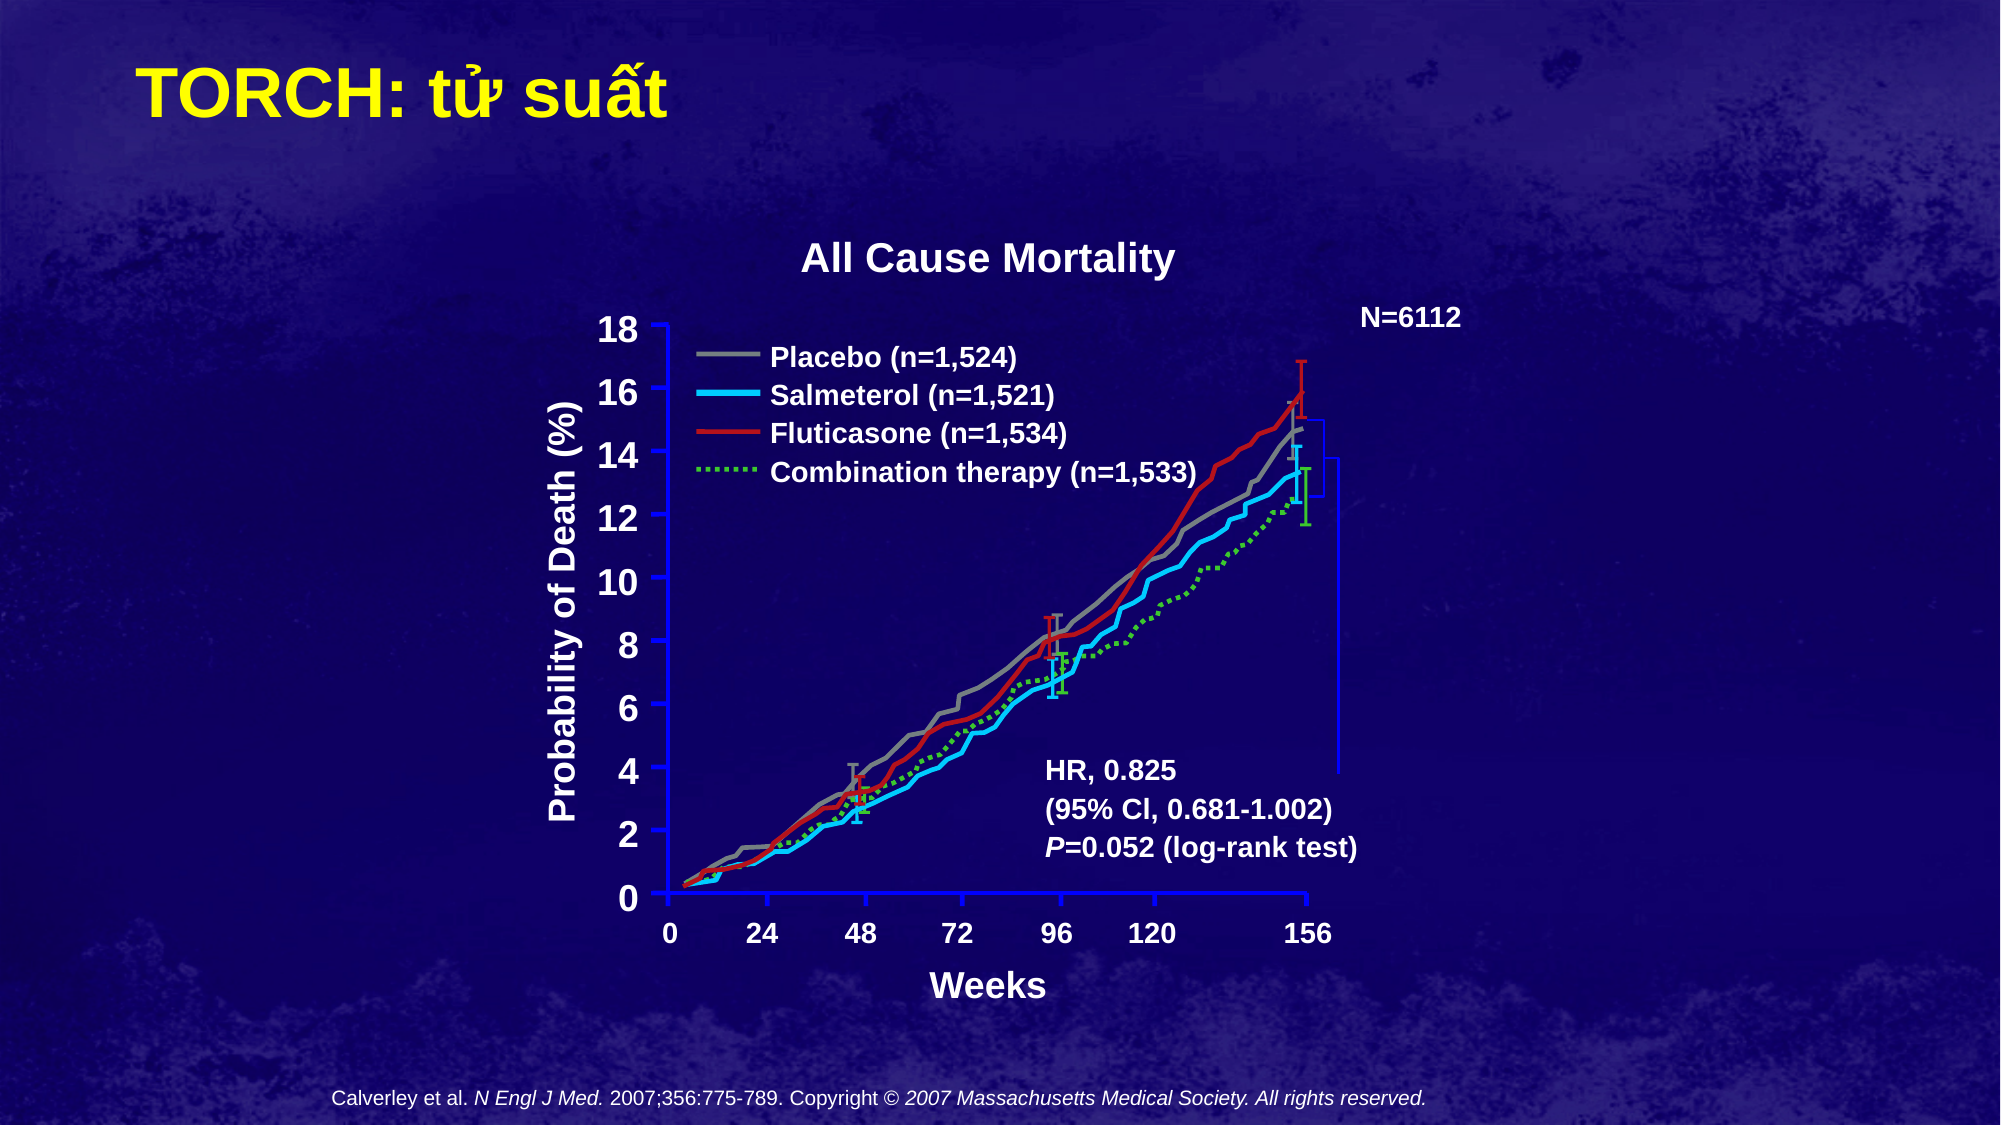

# TORCH: tử suất
All Cause Mortality
N=6112
18

Placebo (n=1,524)
Salmeterol (n=1,521)
Fluticasone (n=1,534)
Combination therapy (n=1,533)

16

14

12

10

Probability of Death (%)
8

6

4
HR, 0.825
(95% Cl, 0.681-1.002)
P=0.052 (log-rank test)

2

0

0
24
48
72
96
120
156
Weeks
Calverley et al. N Engl J Med. 2007;356:775-789. Copyright © 2007 Massachusetts Medical Society. All rights reserved.